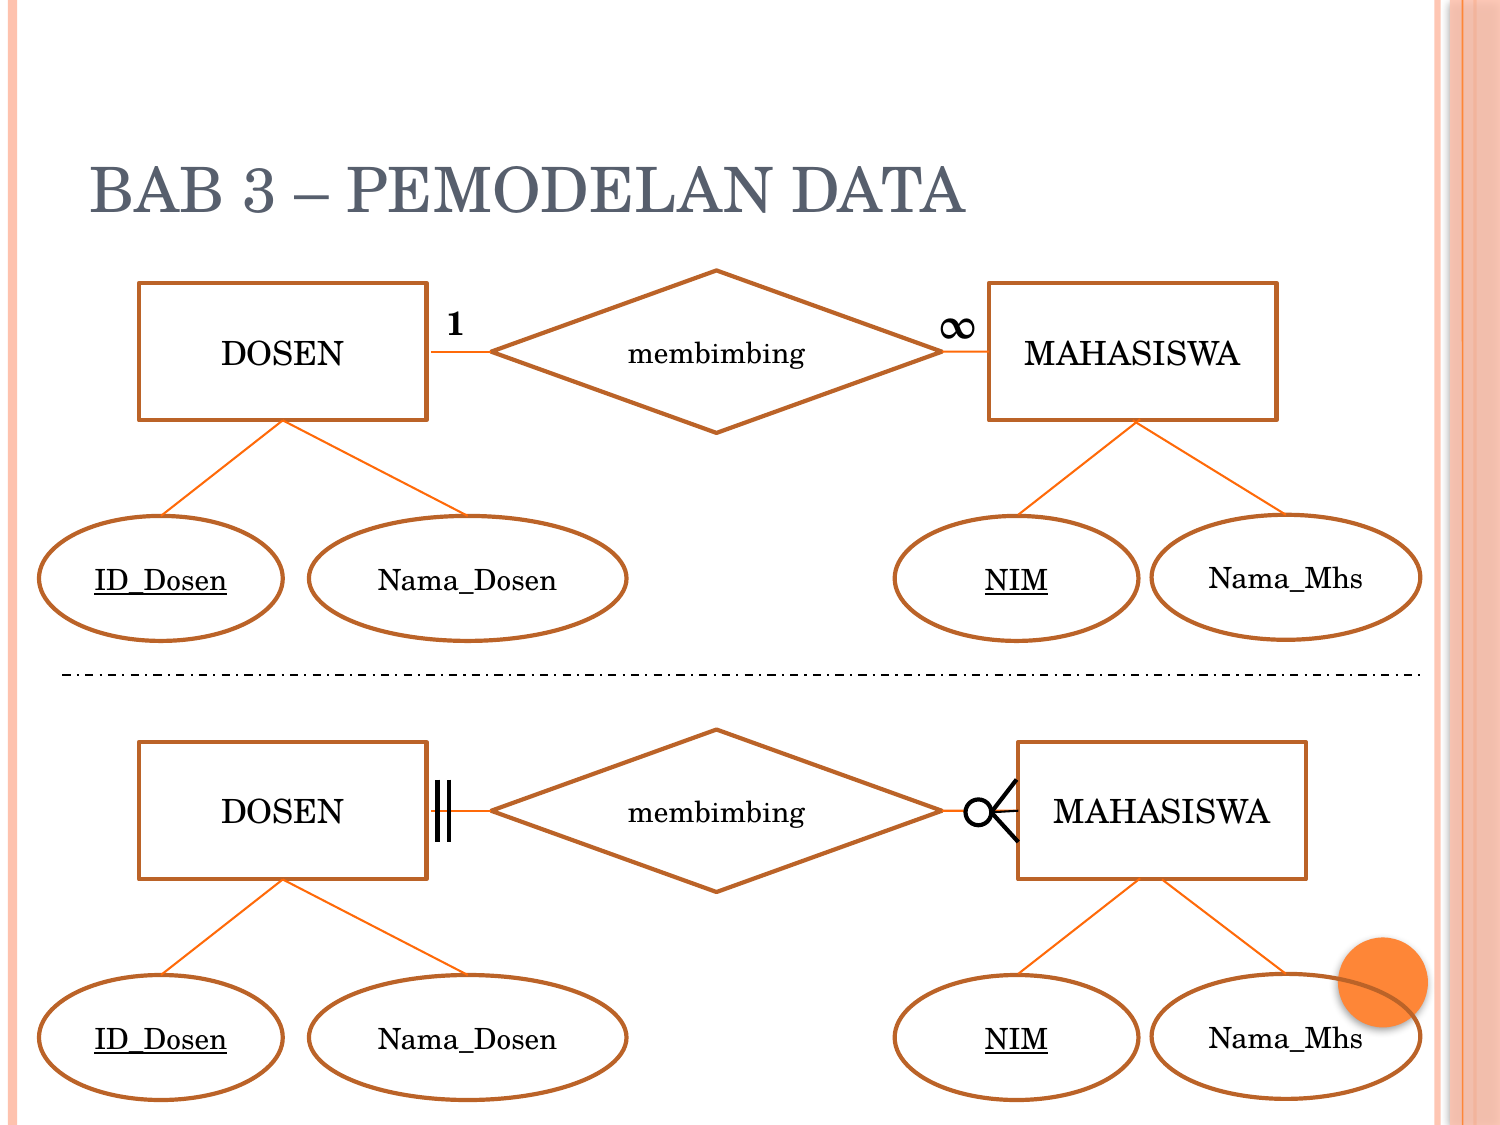

# Bab 3 – Pemodelan Data
membimbing
DOSEN
∞
MAHASISWA
1
Nama_Mhs
ID_Dosen
Nama_Dosen
NIM
membimbing
DOSEN
MAHASISWA

Nama_Mhs
ID_Dosen
Nama_Dosen
NIM